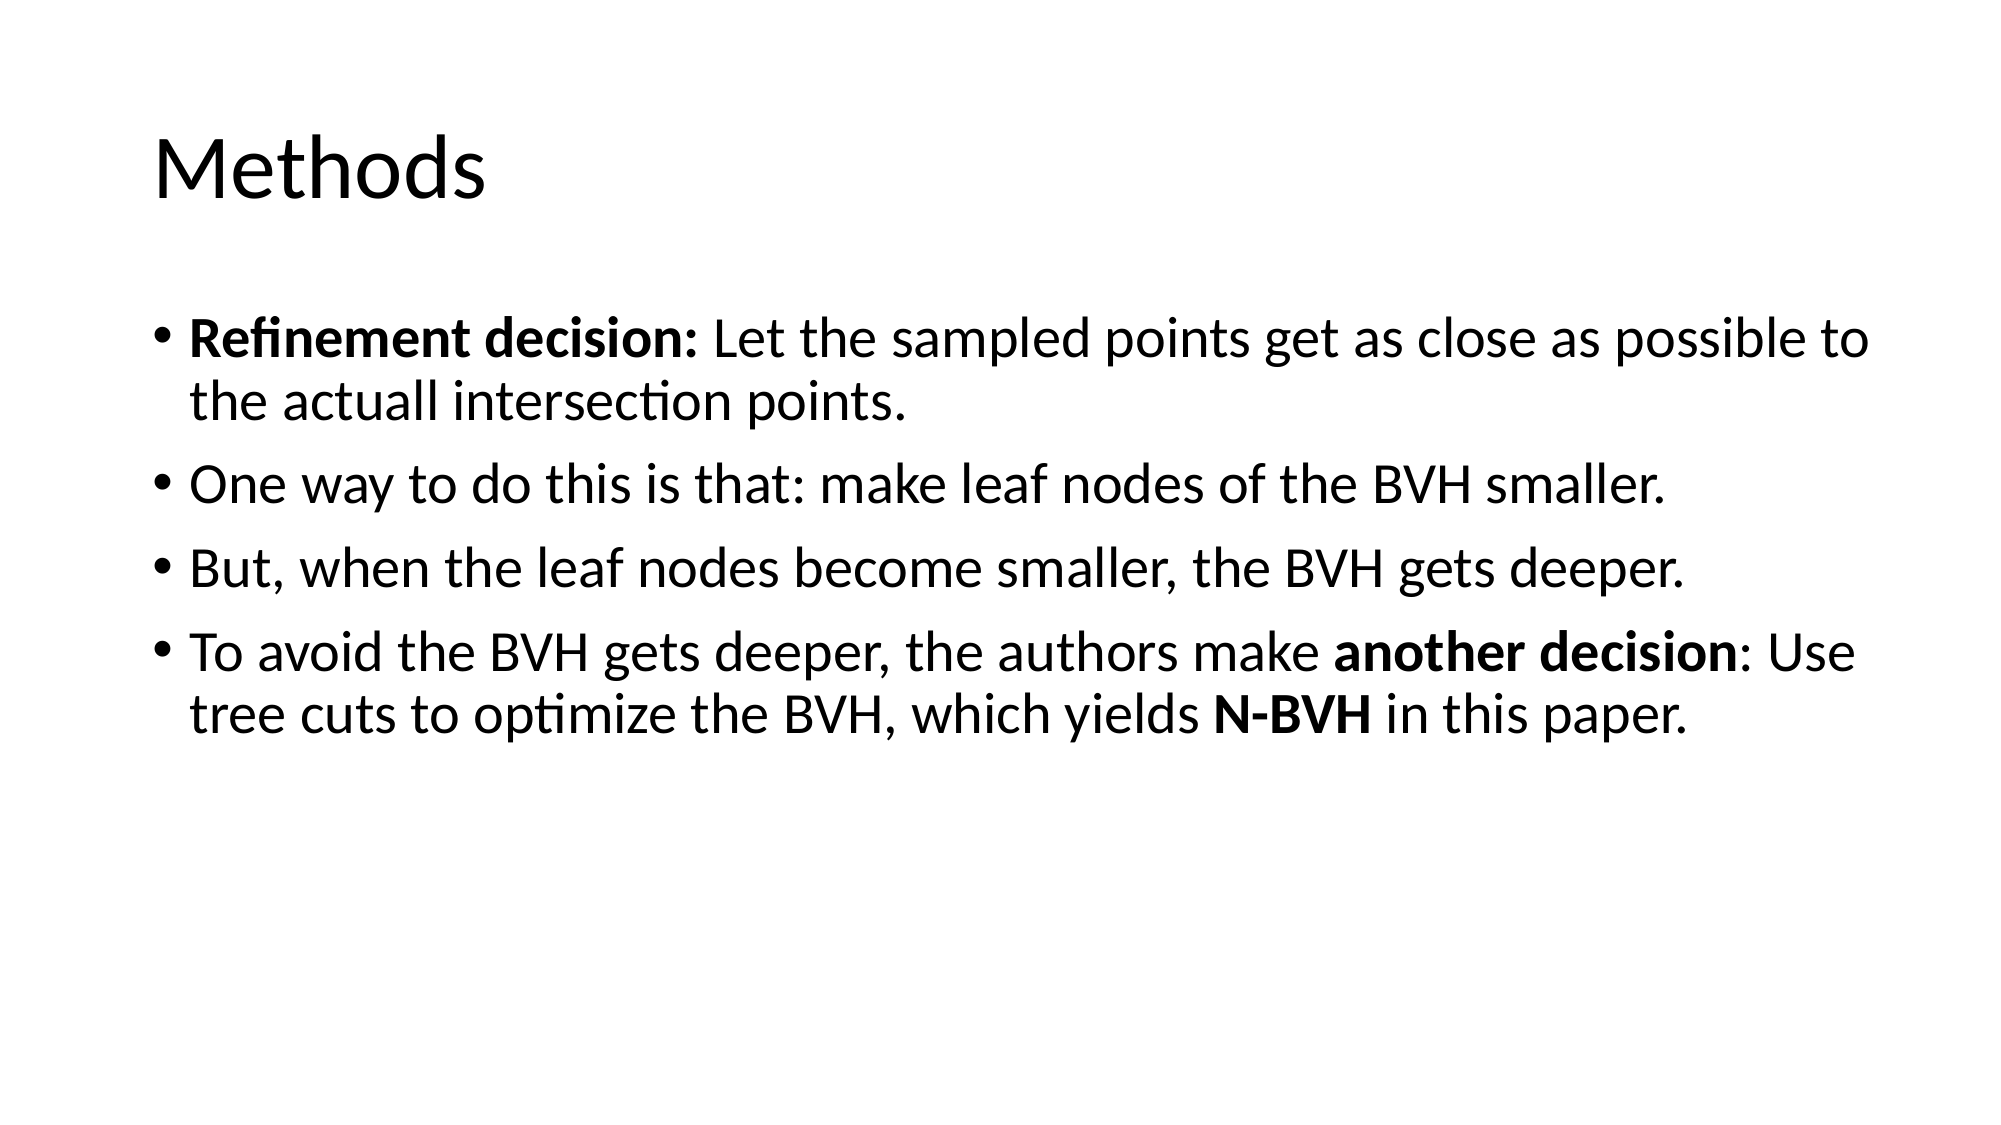

# Methods
Refinement decision: Let the sampled points get as close as possible to the actuall intersection points.
One way to do this is that: make leaf nodes of the BVH smaller.
But, when the leaf nodes become smaller, the BVH gets deeper.
To avoid the BVH gets deeper, the authors make another decision: Use tree cuts to optimize the BVH, which yields N-BVH in this paper.